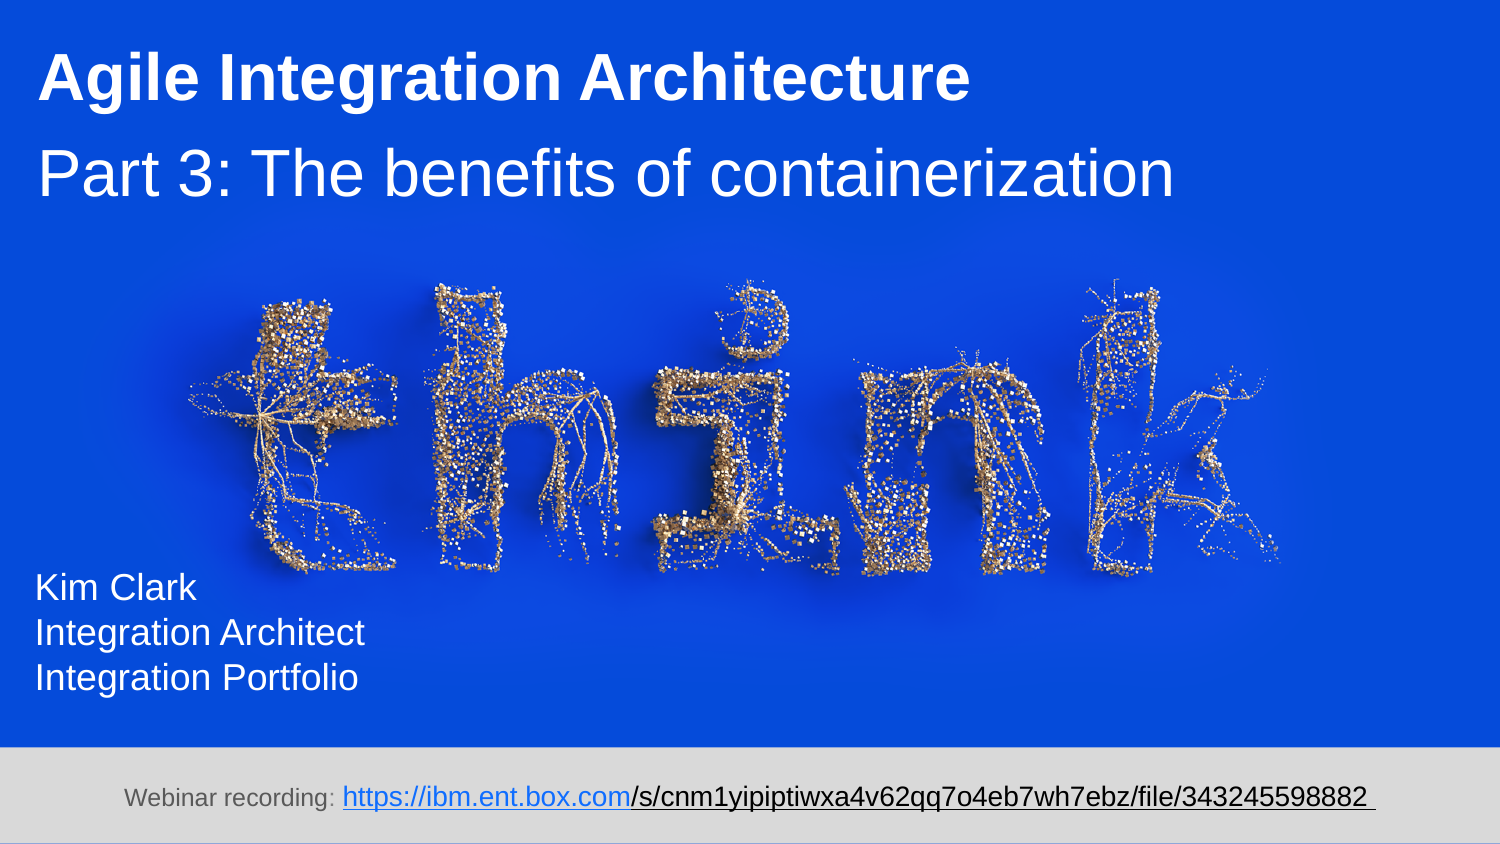

# Agile Integration Architecture Part 3: The benefits of containerization
Kim Clark
Integration Architect
Integration Portfolio
Webinar recording: https://ibm.ent.box.com/s/cnm1yipiptiwxa4v62qq7o4eb7wh7ebz/file/343245598882
1